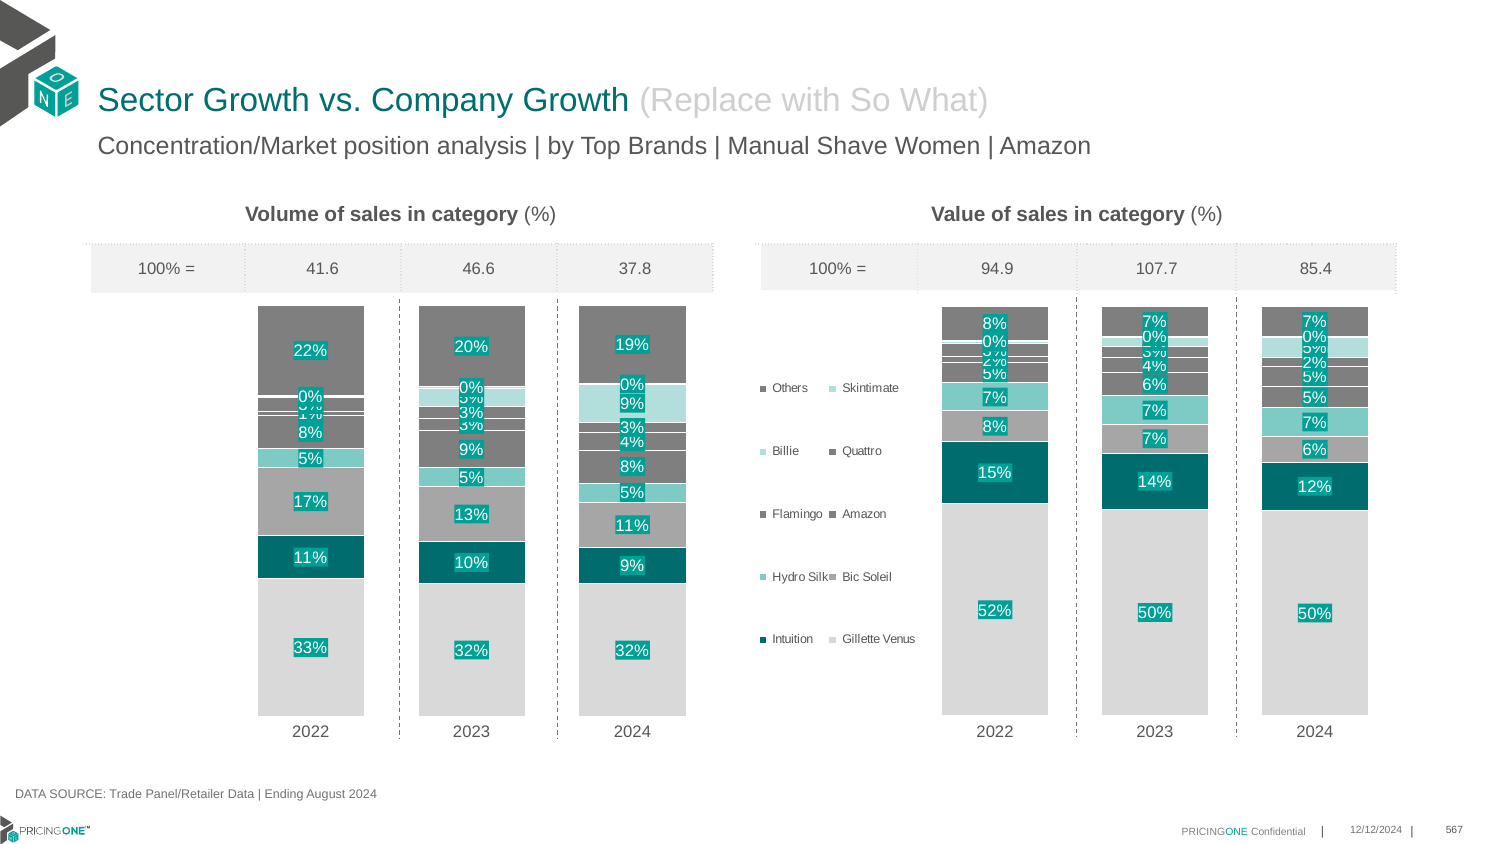

# Sector Growth vs. Company Growth (Replace with So What)
Concentration/Market position analysis | by Top Brands | Manual Shave Women | Amazon
| Volume of sales in category (%) |  |  |  |
| --- | --- | --- | --- |
| 100% = | 41.6 | 46.6 | 37.8 |
| Value of sales in category (%) |  |  |  |
| --- | --- | --- | --- |
| 100% = | 94.9 | 107.7 | 85.4 |

### Chart

| Category | Gillette Venus | Intuition | Bic Soleil | Hydro Silk | Amazon | Flamingo | Quattro | Billie | Skintimate | Others |
|---|---|---|---|---|---|---|---|---|---|---|
| 2022 | 0.33442840471241925 | 0.1055821812446822 | 0.1650293883150515 | 0.04570411735459923 | 0.0801876153917643 | 0.011833982691589933 | 0.032303035113809137 | 0.0025033110564114973 | 0.0020982965109371957 | 0.22032966760873576 |
| 2023 | 0.3226436753079553 | 0.10328430094114553 | 0.13329327825792645 | 0.045254219046057496 | 0.09056816244491936 | 0.030013439481070887 | 0.028062980273951574 | 0.04572765896776711 | 0.0026541081913086864 | 0.1984981770878976 |
| 2024 | 0.32219539666605335 | 0.08894411498040118 | 0.11034116935794323 | 0.04590250319191512 | 0.08056331001790312 | 0.04189456964042775 | 0.025710652188900143 | 0.09235274423656278 | 0.0018736866878566695 | 0.19022185303203662 |

### Chart

| Category | Gillette Venus | Intuition | Bic Soleil | Hydro Silk | Amazon | Flamingo | Quattro | Billie | Skintimate | Others |
|---|---|---|---|---|---|---|---|---|---|---|
| 2022 | 0.5172023786722707 | 0.15184851031067628 | 0.07553684440810687 | 0.06767216281009629 | 0.04889683622635608 | 0.016050573842224043 | 0.031823448693314646 | 0.0050078553343376455 | 0.001364784317763014 | 0.08459660538485449 |
| 2023 | 0.5041110805646788 | 0.13608387353182988 | 0.07151936964538934 | 0.06878755641060816 | 0.05855046618166522 | 0.03564286328190333 | 0.02770154163780895 | 0.022090942689922132 | 0.0015038528415205095 | 0.07400845321467375 |
| 2024 | 0.5015258146621187 | 0.11740368870102642 | 0.06338215514079604 | 0.06908374619965933 | 0.05194586269738022 | 0.04865781300304308 | 0.022050212441141654 | 0.050477358871276023 | 0.0013060782432588467 | 0.07416727004029976 |
DATA SOURCE: Trade Panel/Retailer Data | Ending August 2024

12/12/2024
567